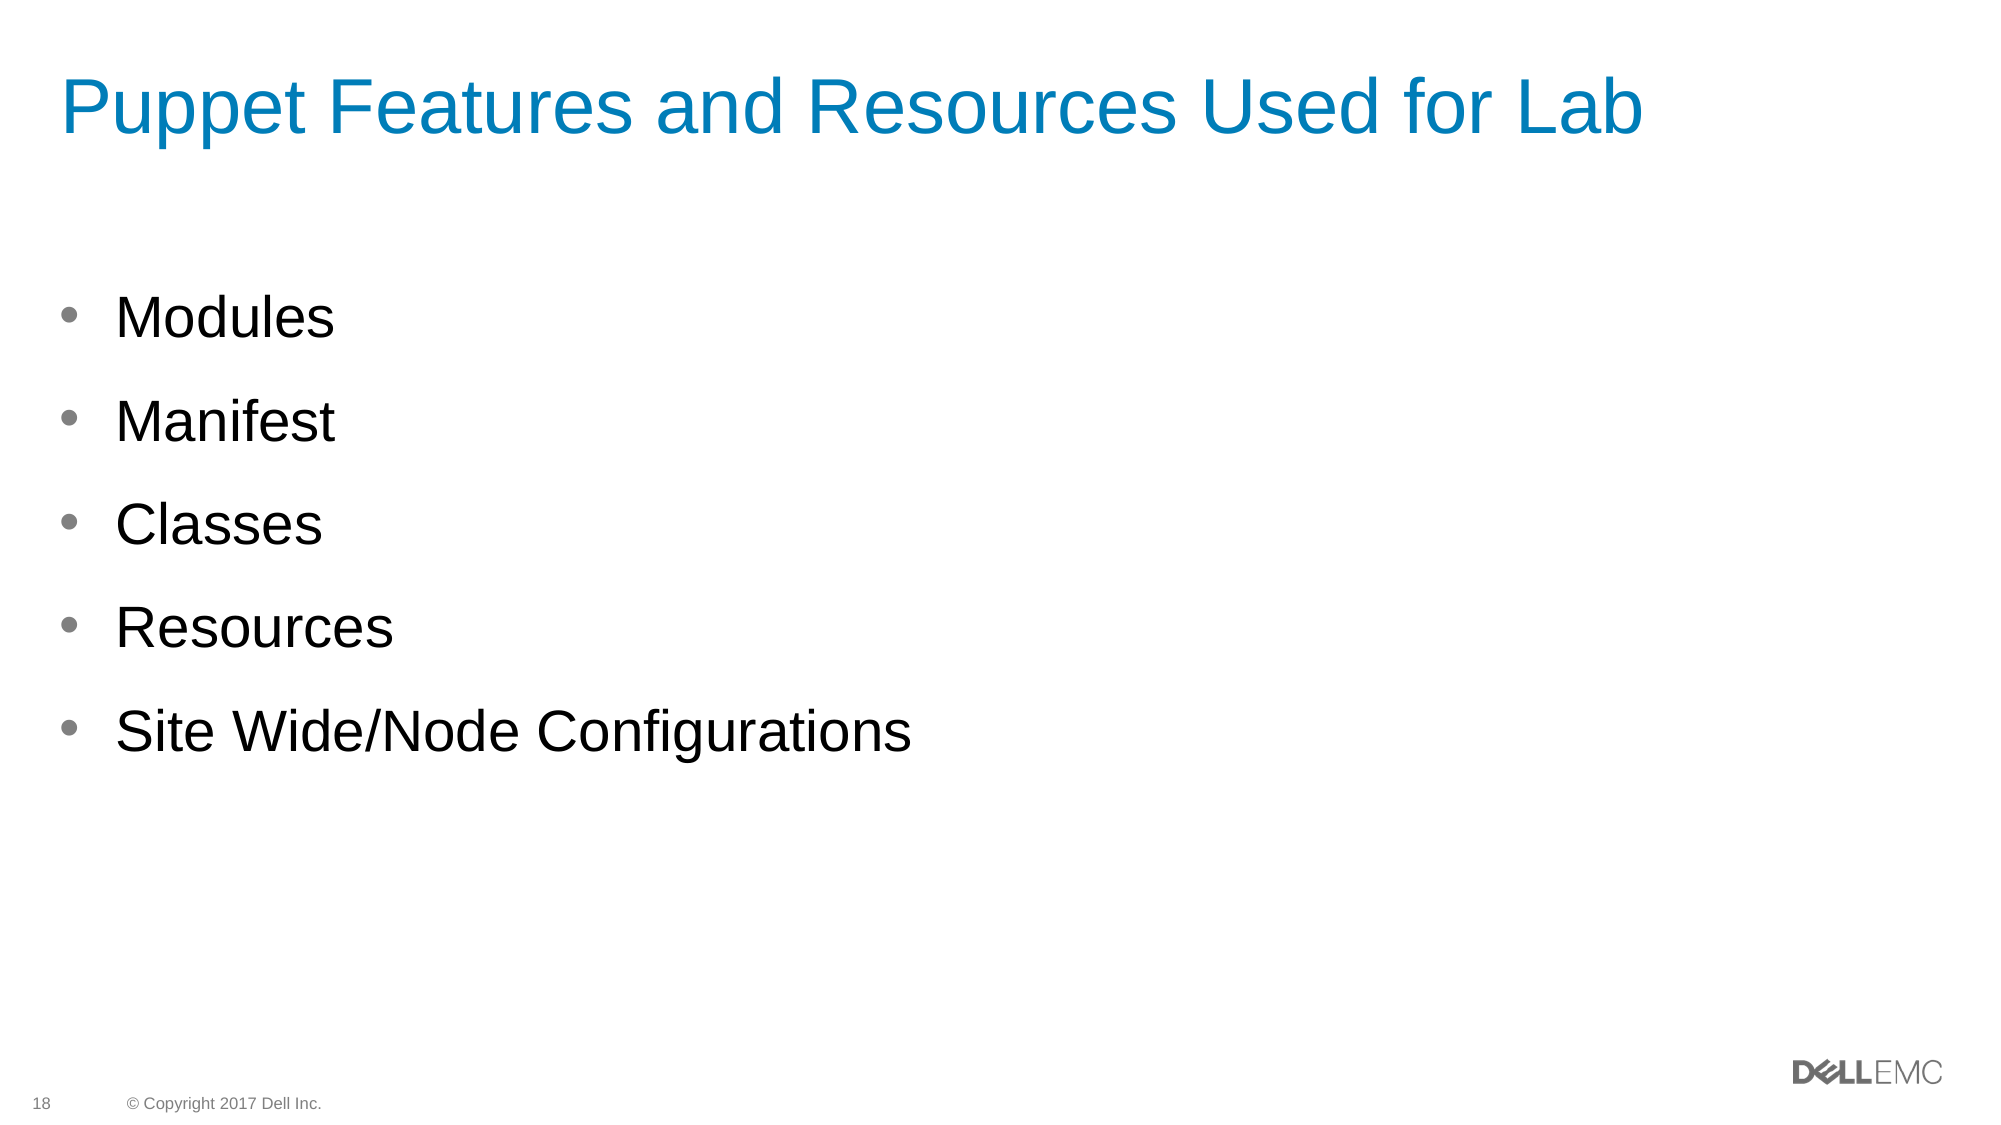

# Puppet Features and Resources Used for Lab
Modules
Manifest
Classes
Resources
Site Wide/Node Configurations